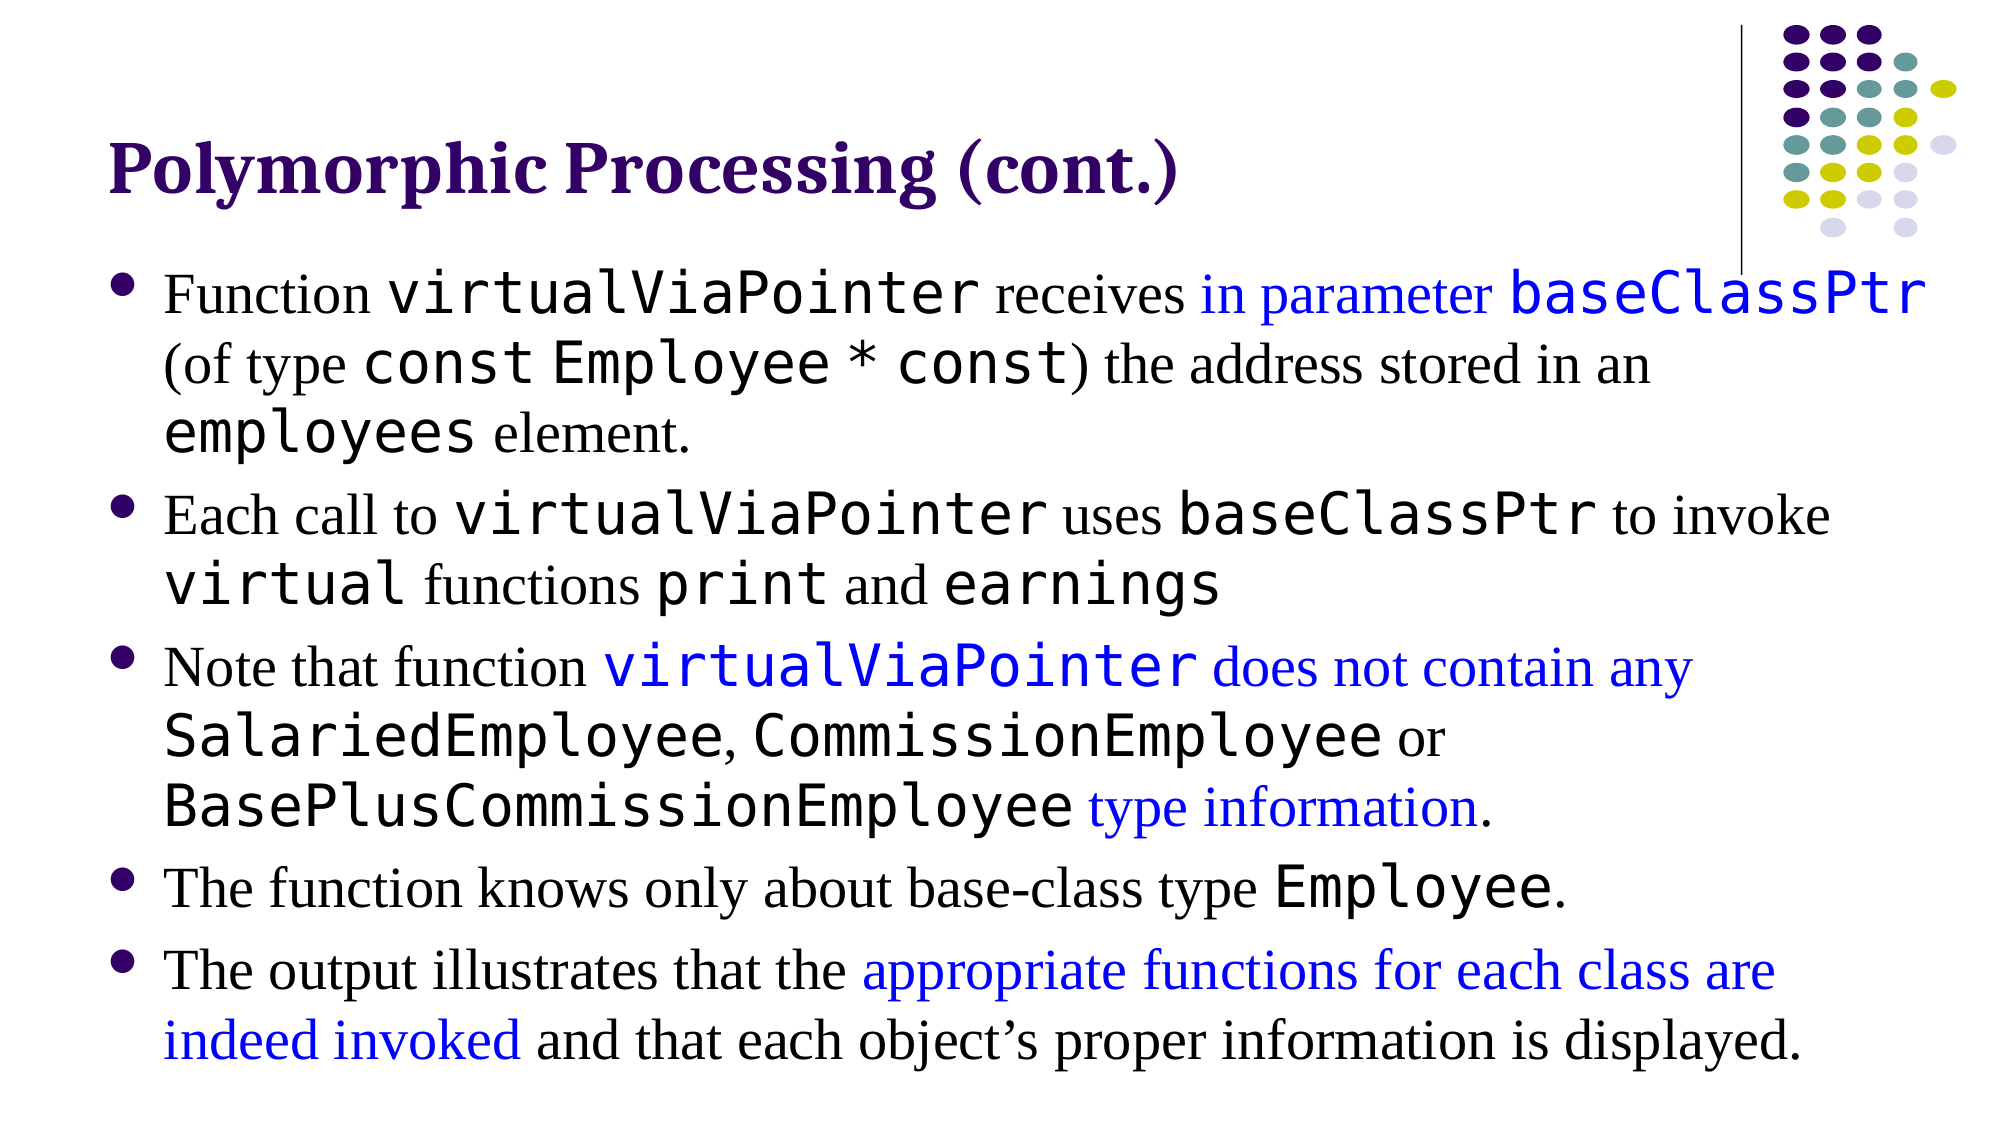

# Polymorphic Processing (cont.)
Function virtualViaPointer receives in parameter baseClassPtr (of type const Employee * const) the address stored in an employees element.
Each call to virtualViaPointer uses baseClassPtr to invoke virtual functions print and earnings
Note that function virtualViaPointer does not contain any SalariedEmployee, CommissionEmployee or BasePlusCommissionEmployee type information.
The function knows only about base-class type Employee.
The output illustrates that the appropriate functions for each class are indeed invoked and that each object’s proper information is displayed.